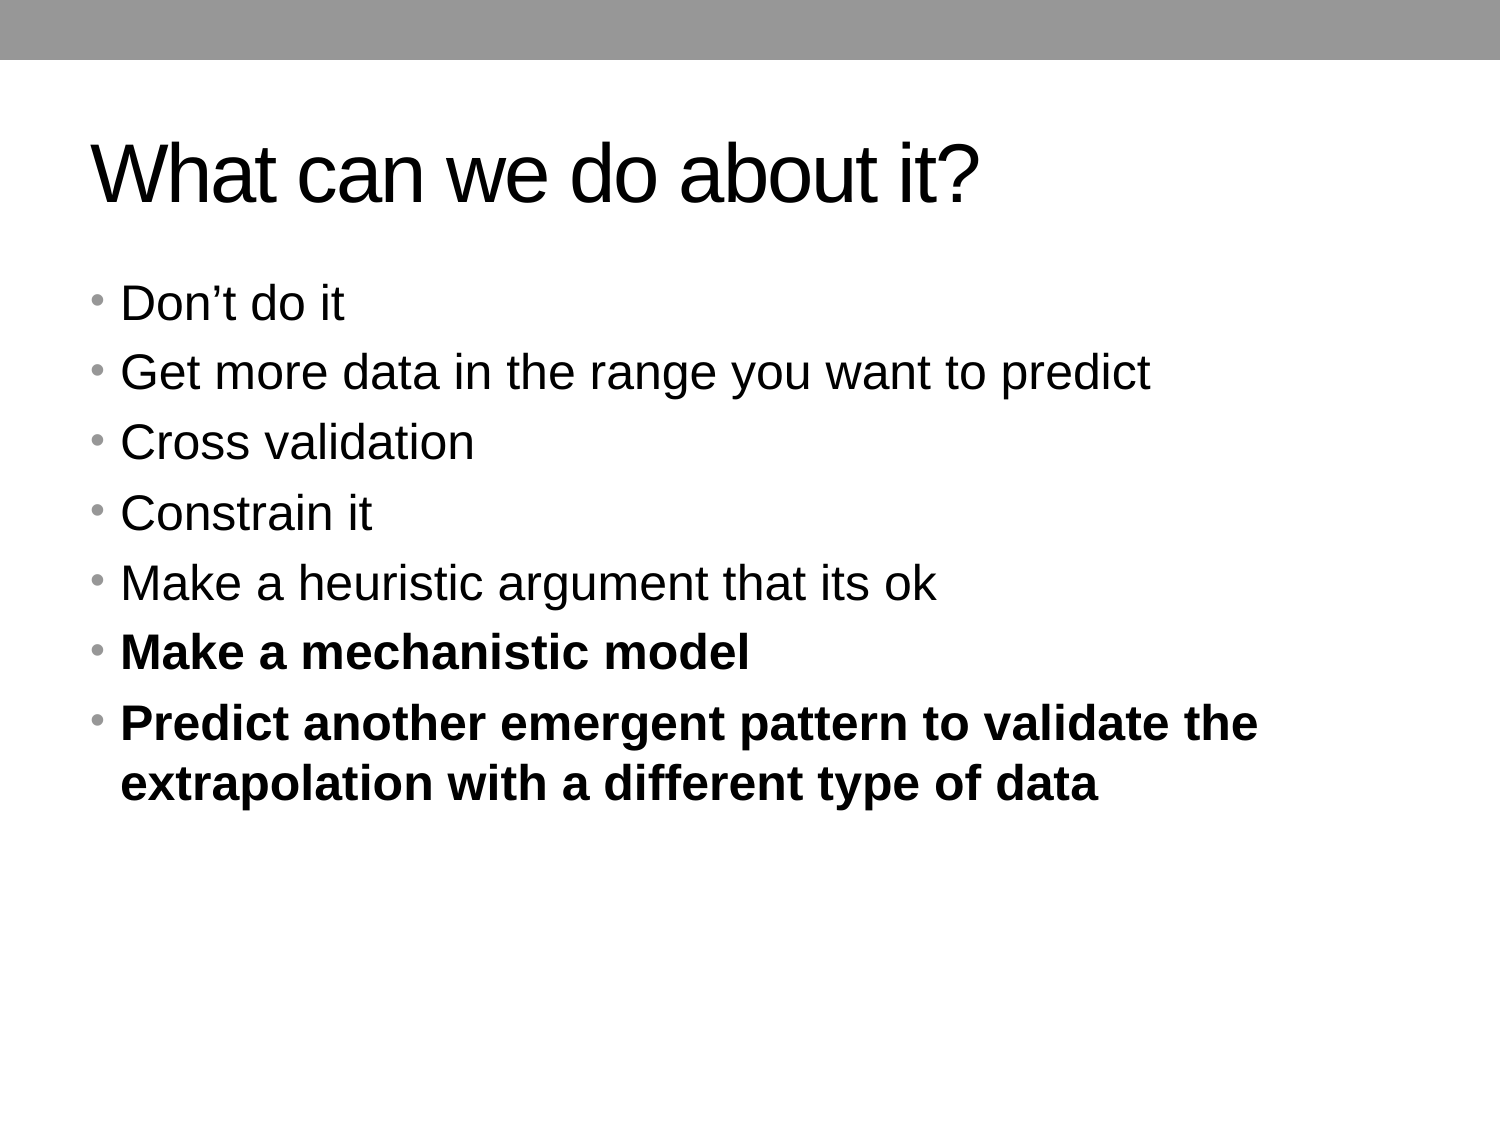

# What can we do about it?
Don’t do it
Get more data in the range you want to predict
Cross validation
Constrain it
Make a heuristic argument that its ok
Make a mechanistic model
Predict another emergent pattern to validate the extrapolation with a different type of data